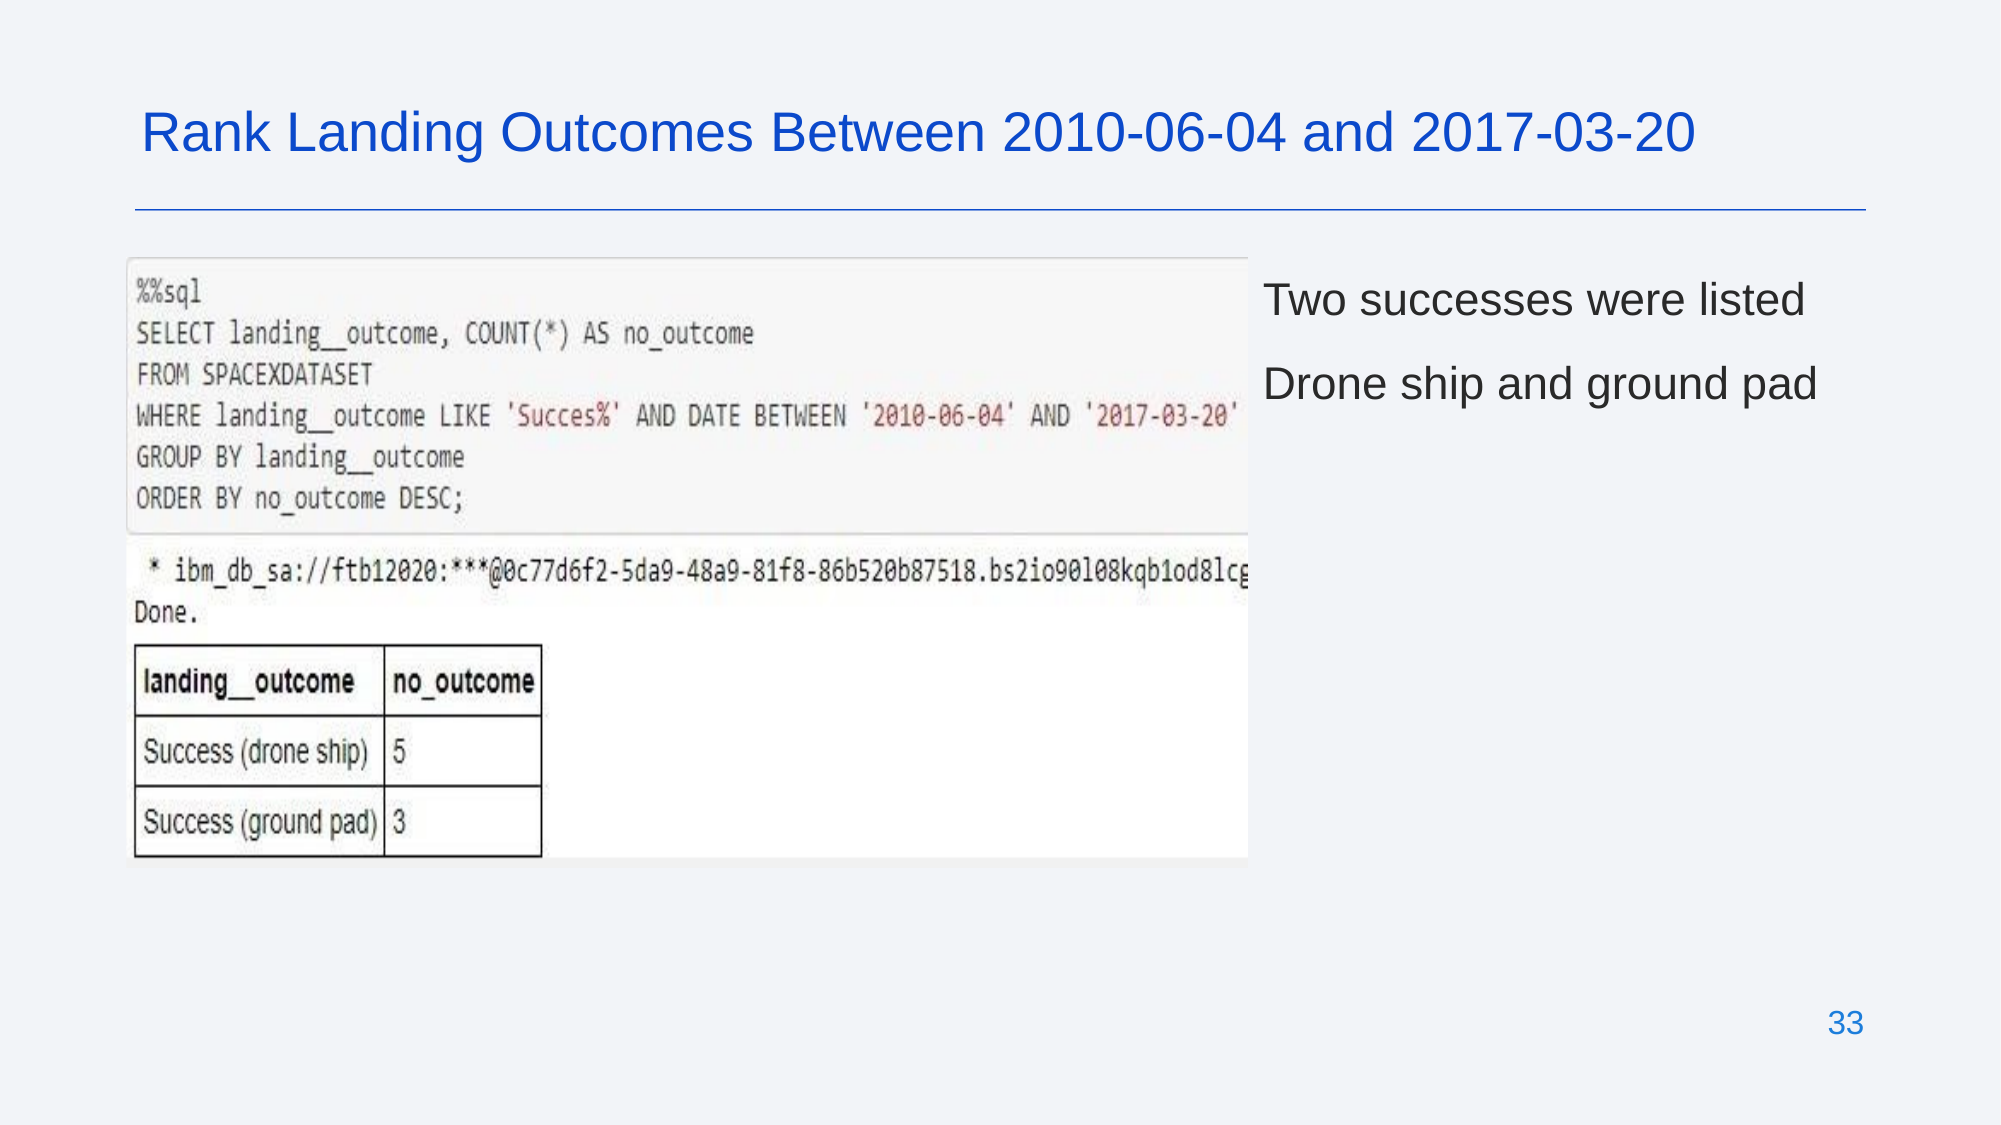

Rank Landing Outcomes Between 2010-06-04 and 2017-03-20

Two successes were listed
Drone ship and ground pad
33